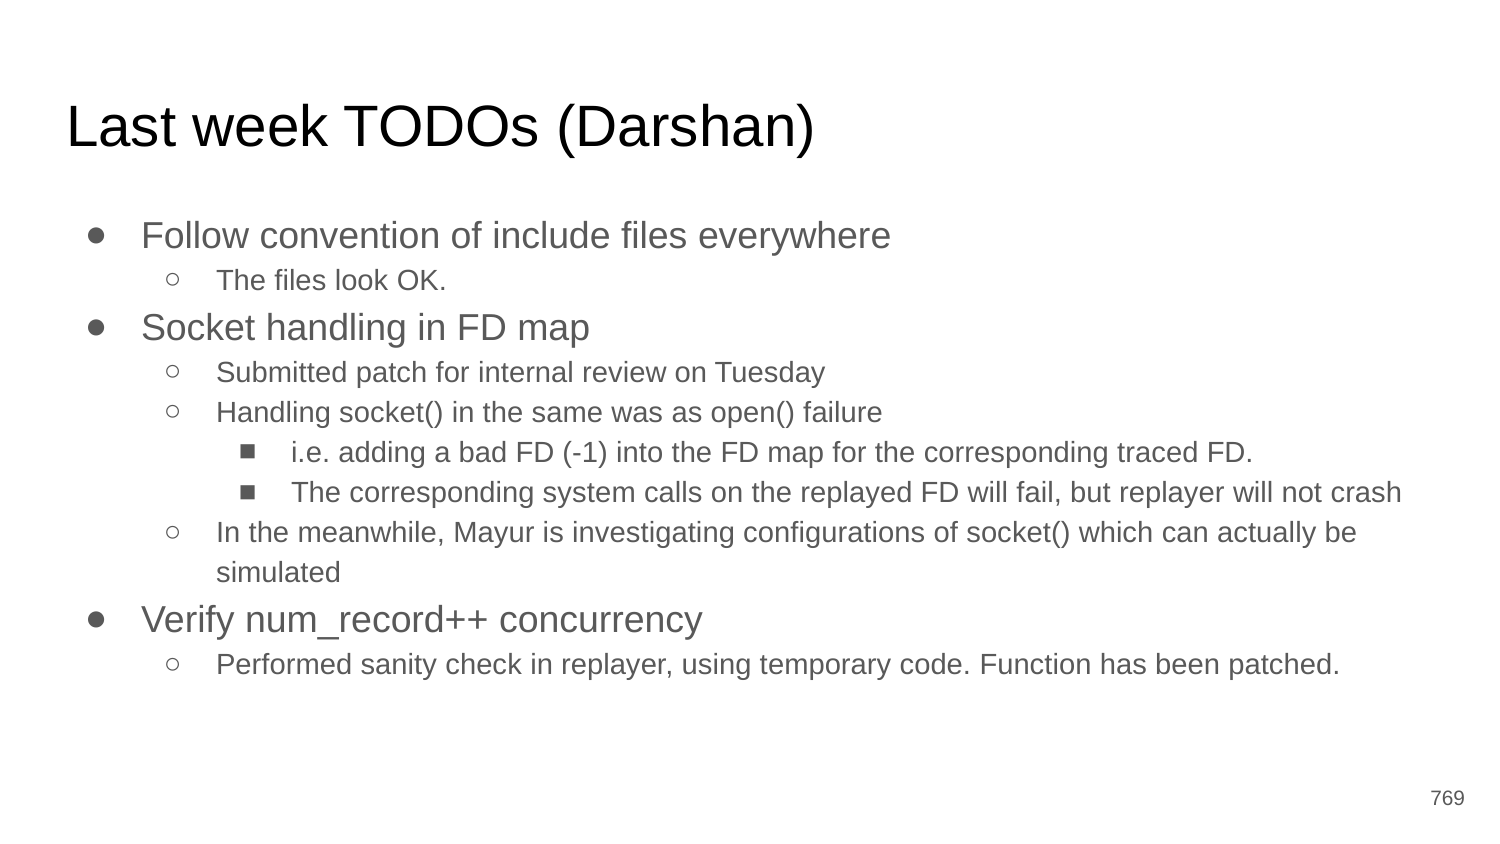

# Last week TODOs (Darshan)
Follow convention of include files everywhere
The files look OK.
Socket handling in FD map
Submitted patch for internal review on Tuesday
Handling socket() in the same was as open() failure
i.e. adding a bad FD (-1) into the FD map for the corresponding traced FD.
The corresponding system calls on the replayed FD will fail, but replayer will not crash
In the meanwhile, Mayur is investigating configurations of socket() which can actually be simulated
Verify num_record++ concurrency
Performed sanity check in replayer, using temporary code. Function has been patched.

769